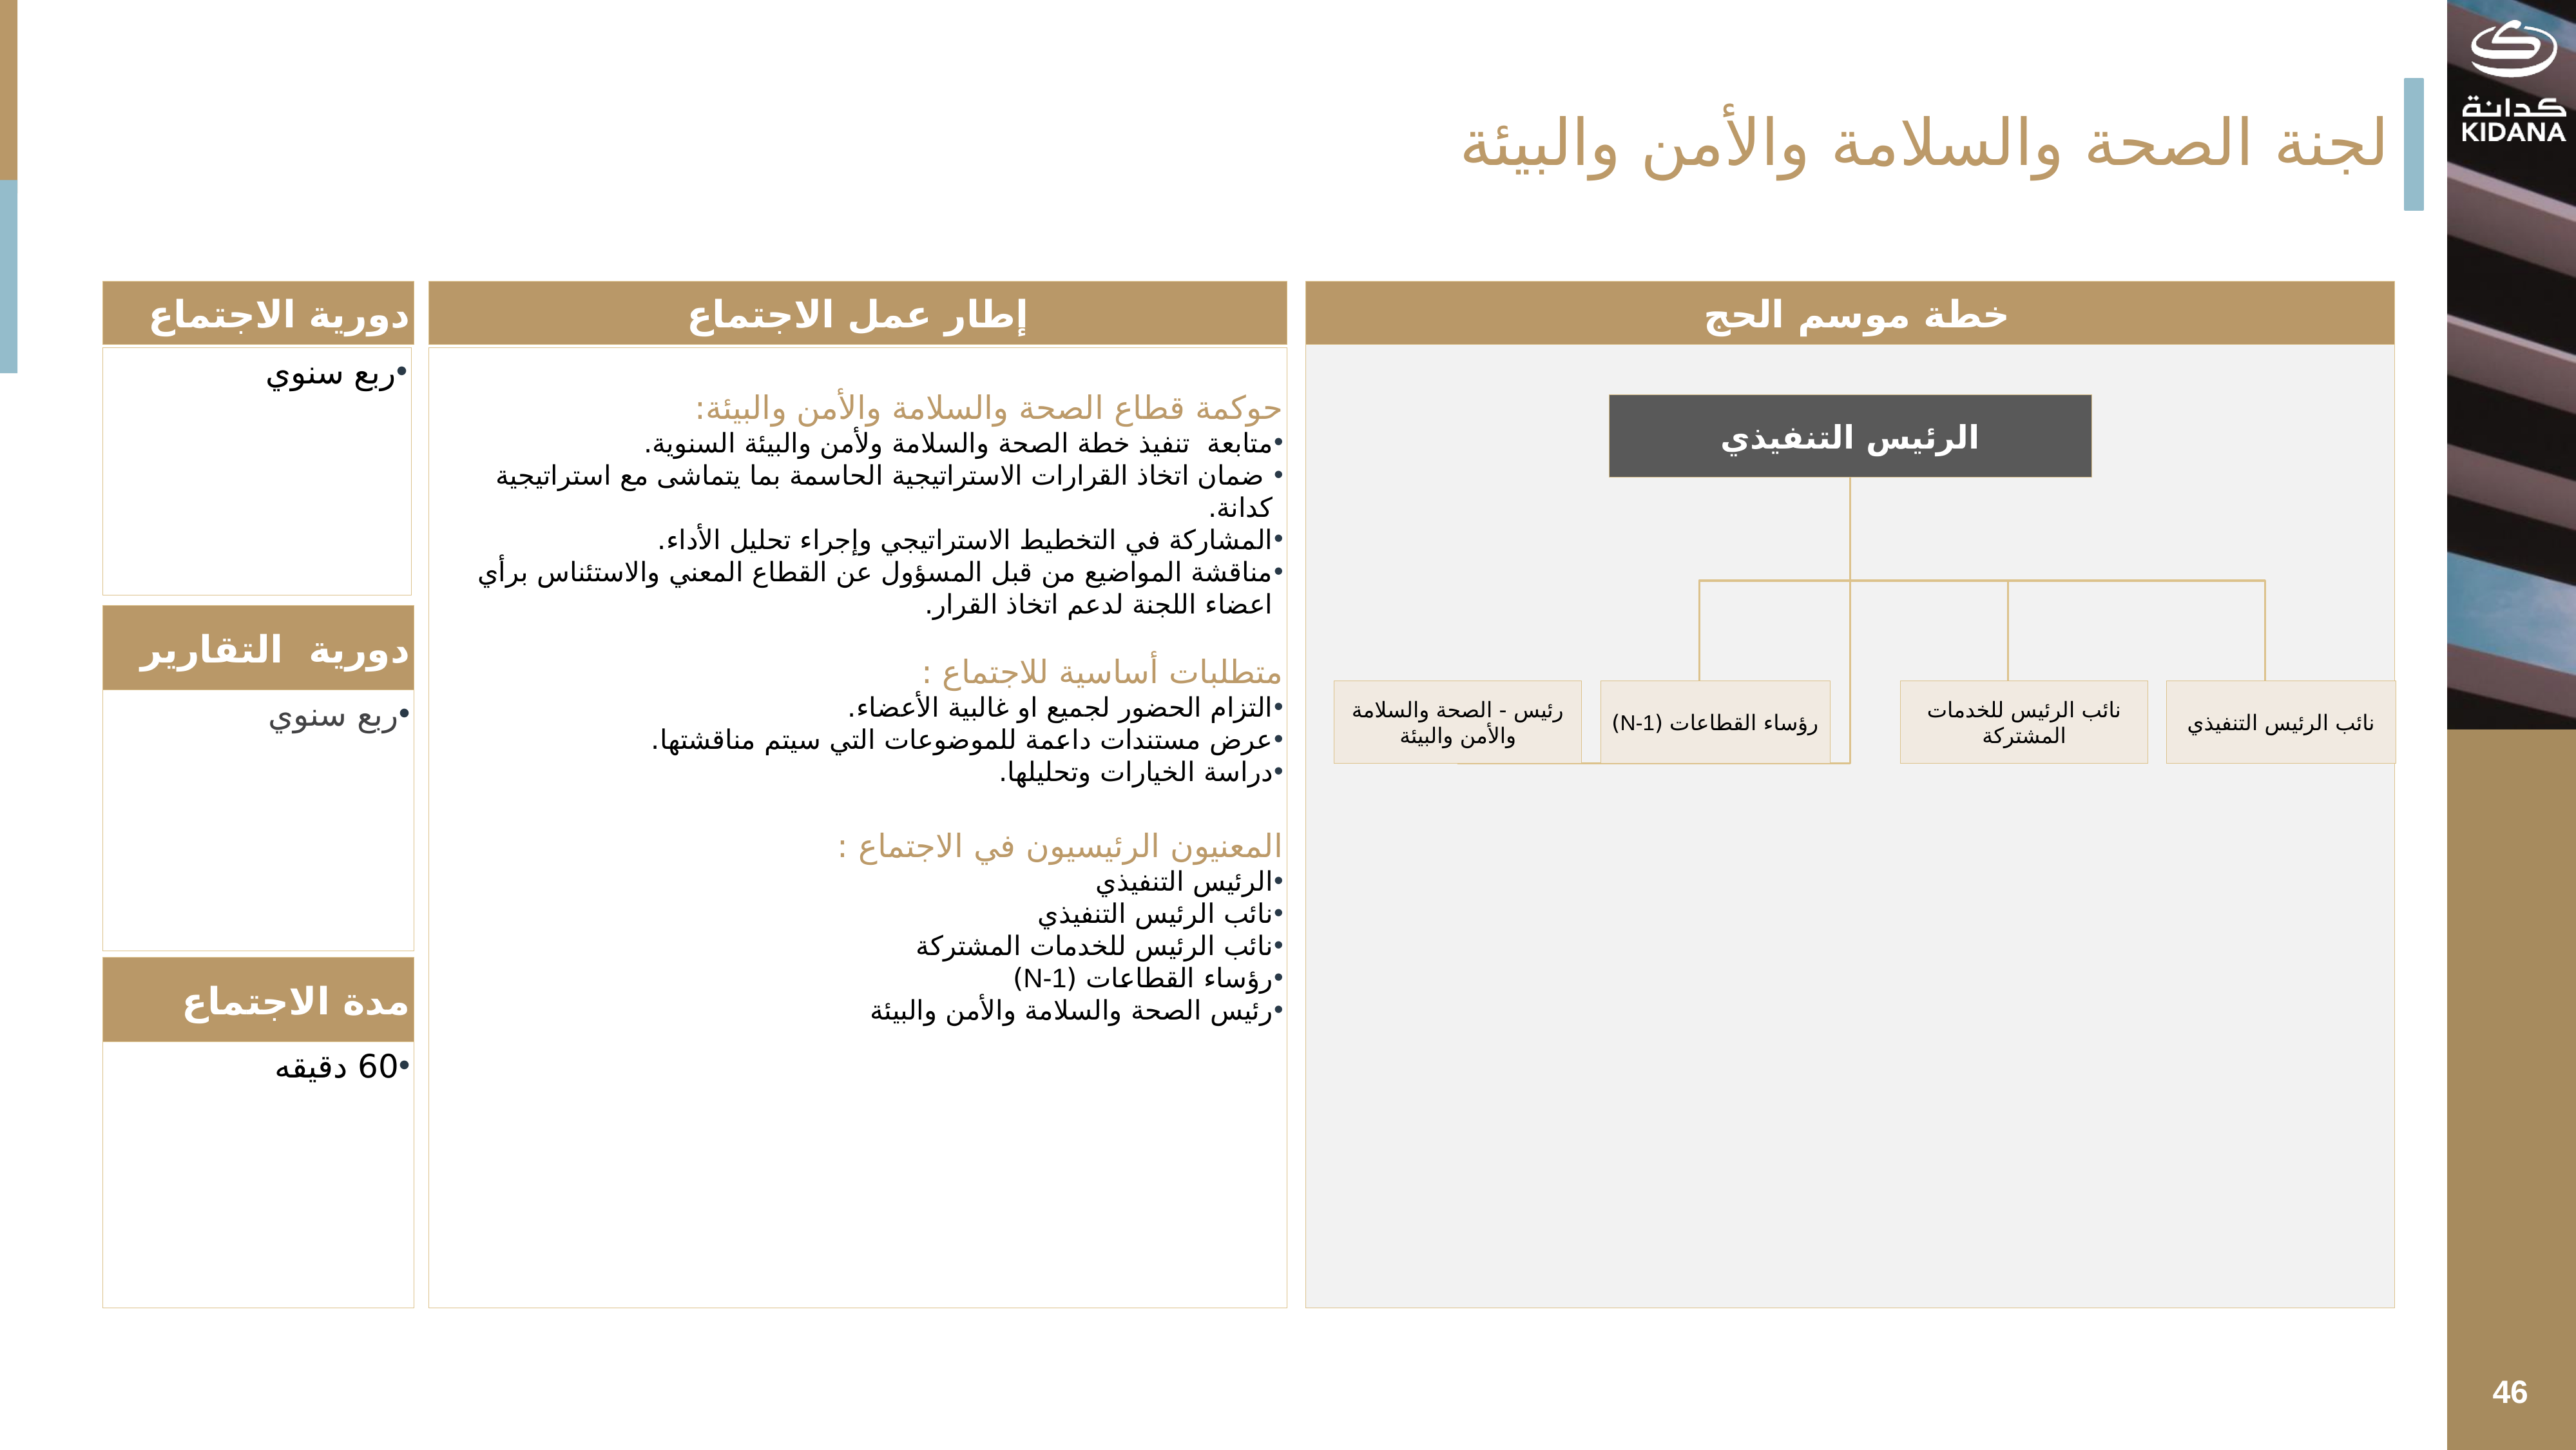

لجنة الصحة والسلامة والأمن والبيئة
خطة موسم الحج
إطار عمل الاجتماع
دورية الاجتماع

ربع سنوي

حوكمة قطاع الصحة والسلامة والأمن والبيئة:
متابعة  تنفيذ خطة الصحة والسلامة ولأمن والبيئة السنوية.
 ضمان اتخاذ القرارات الاستراتيجية الحاسمة بما يتماشى مع استراتيجية كدانة.
المشاركة في التخطيط الاستراتيجي وإجراء تحليل الأداء.
مناقشة المواضيع من قبل المسؤول عن القطاع المعني والاستئناس برأي اعضاء اللجنة لدعم اتخاذ القرار.

متطلبات أساسية للاجتماع :
التزام الحضور لجميع او غالبية الأعضاء.
عرض مستندات داعمة للموضوعات التي سيتم مناقشتها.
دراسة الخيارات وتحليلها.

المعنيون الرئيسيون في الاجتماع :
الرئيس التنفيذي
نائب الرئيس التنفيذي
نائب الرئيس للخدمات المشتركة
رؤساء القطاعات (N-1)
رئيس الصحة والسلامة والأمن والبيئة

الرئيس التنفيذي
دورية  التقارير
ربع سنوي
مدة الاجتماع
60 دقيقه
رئيس - الصحة والسلامة والأمن والبيئة
نائب الرئيس للخدمات المشتركة
رؤساء القطاعات (N-1)
نائب الرئيس التنفيذي